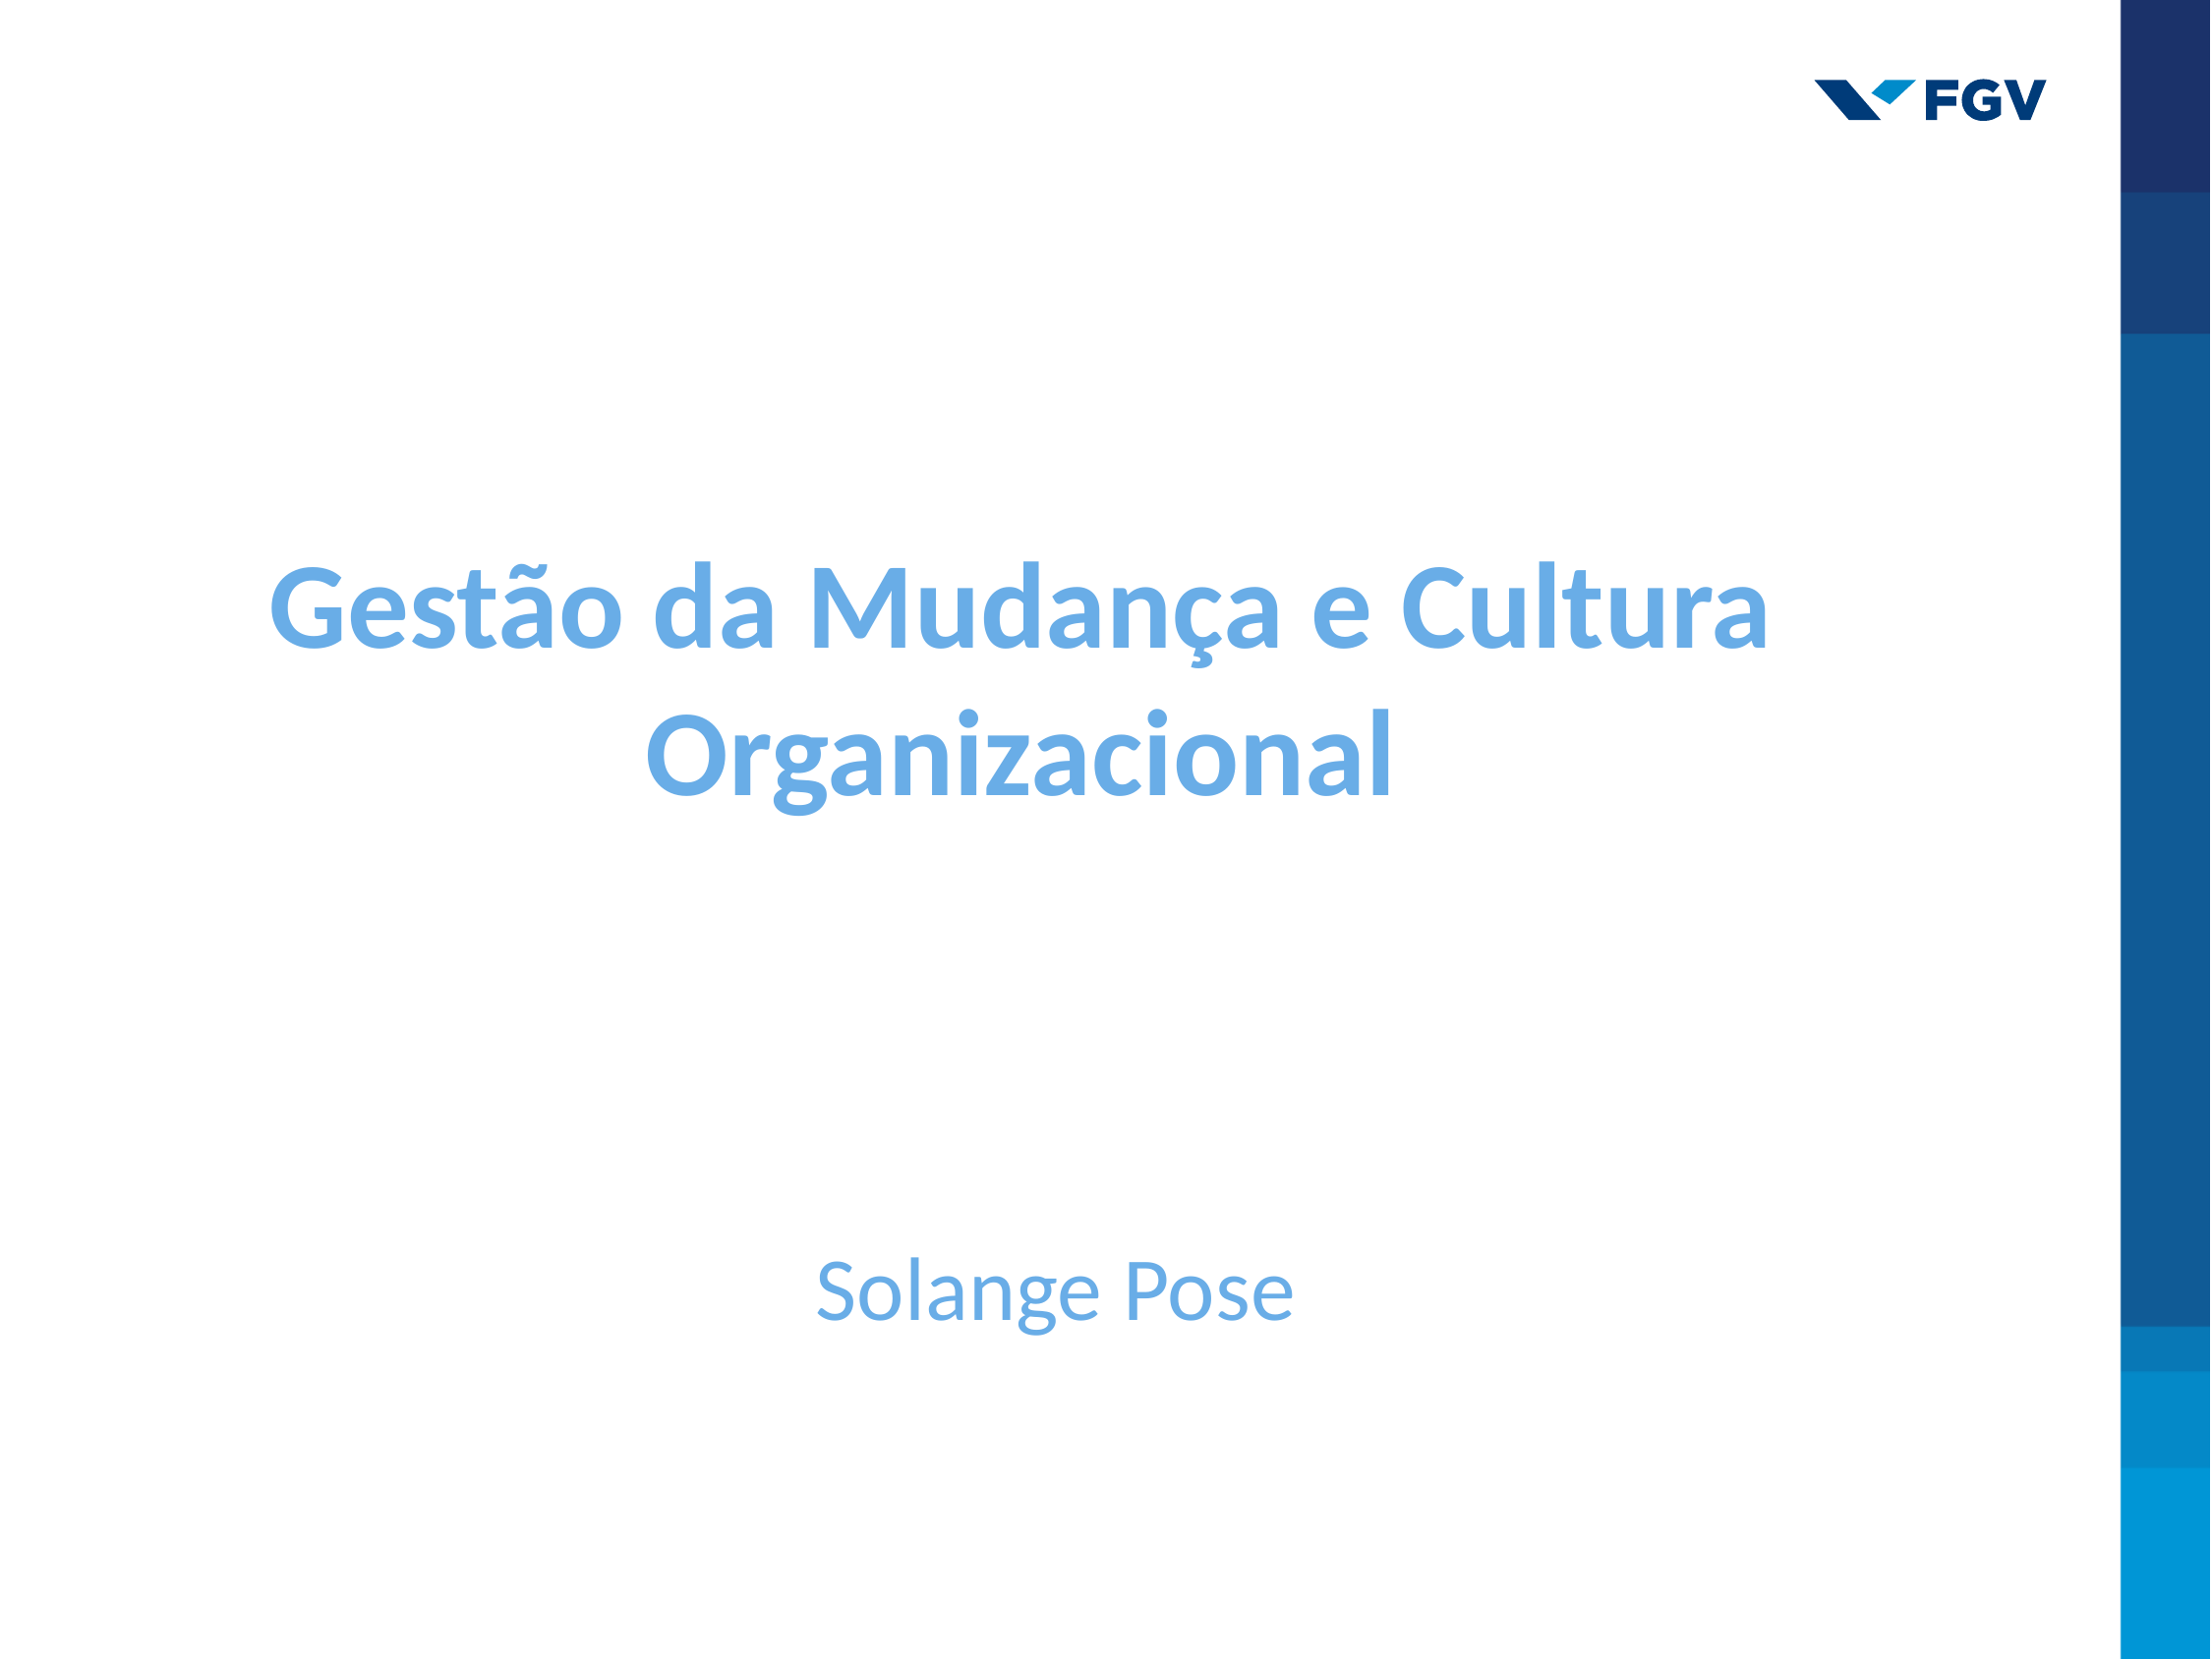

# Gestão da Mudança e Cultura Organizacional
Solange Pose